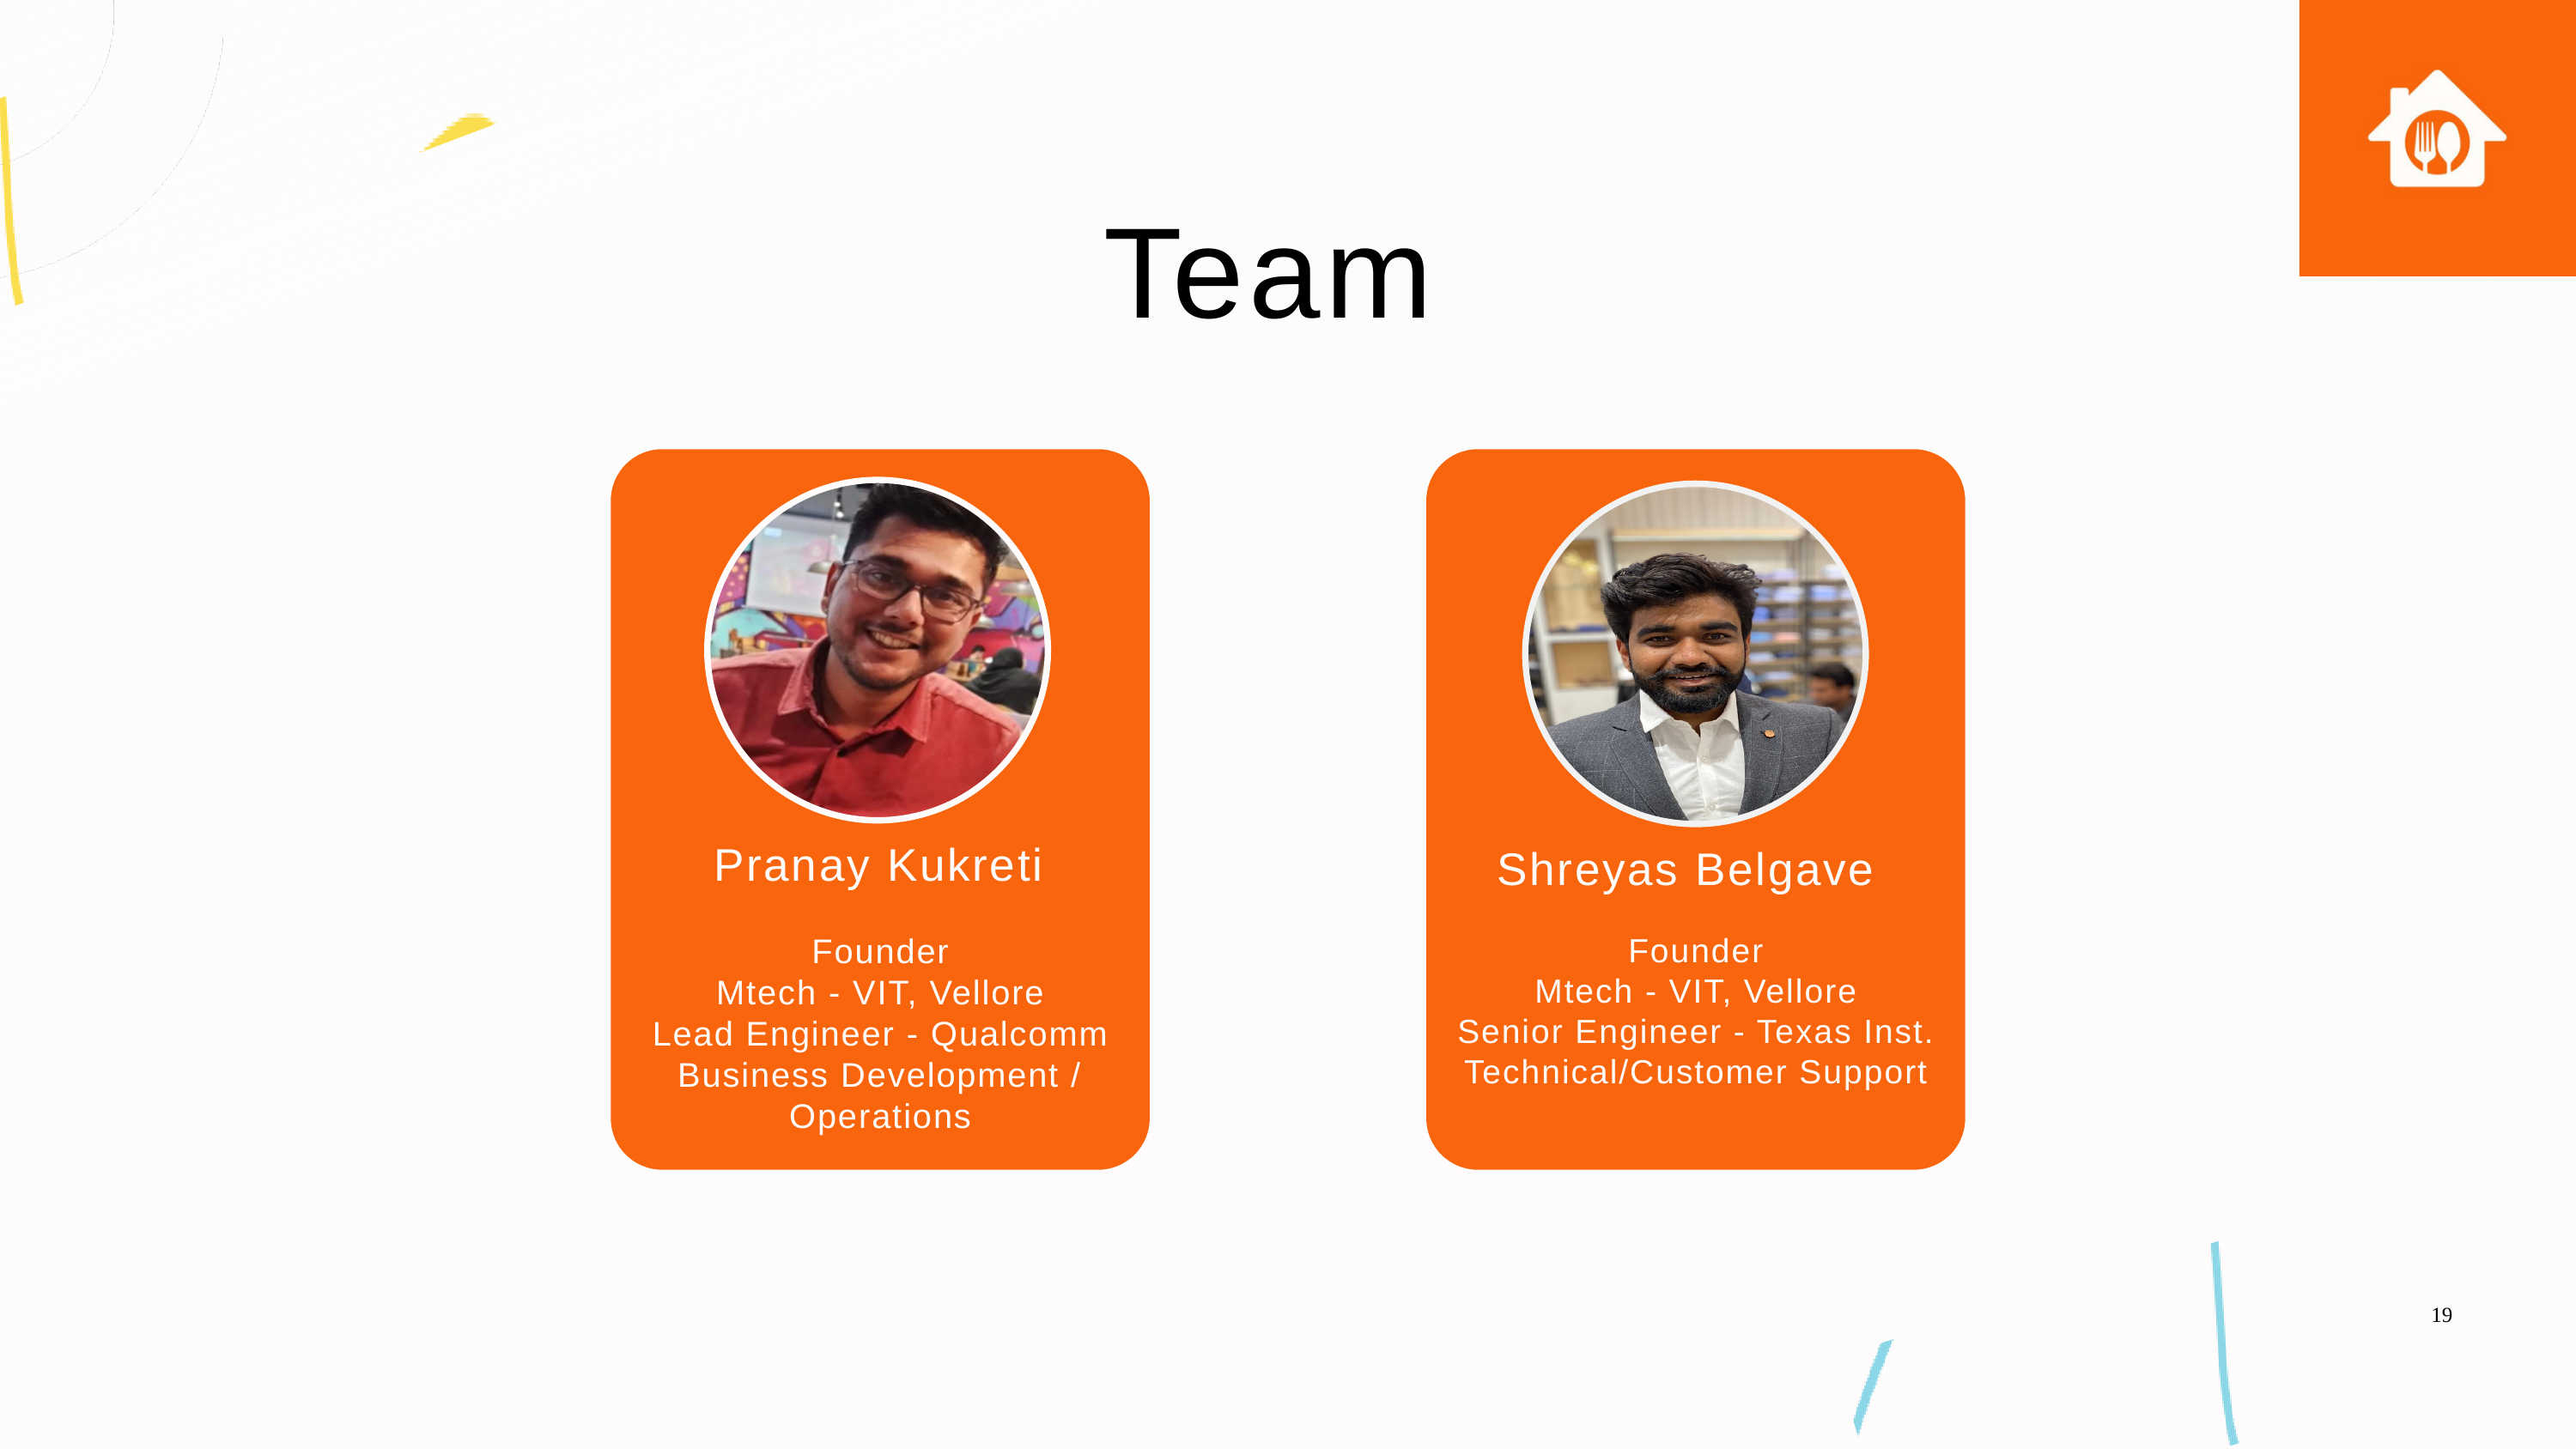

Team

Pranay Kukreti
Founder
Mtech - VIT, Vellore
Lead Engineer - Qualcomm
Business Development / Operations

Shreyas Belgave
Founder
Mtech - VIT, Vellore
Senior Engineer - Texas Inst.
Technical/Customer Support

19